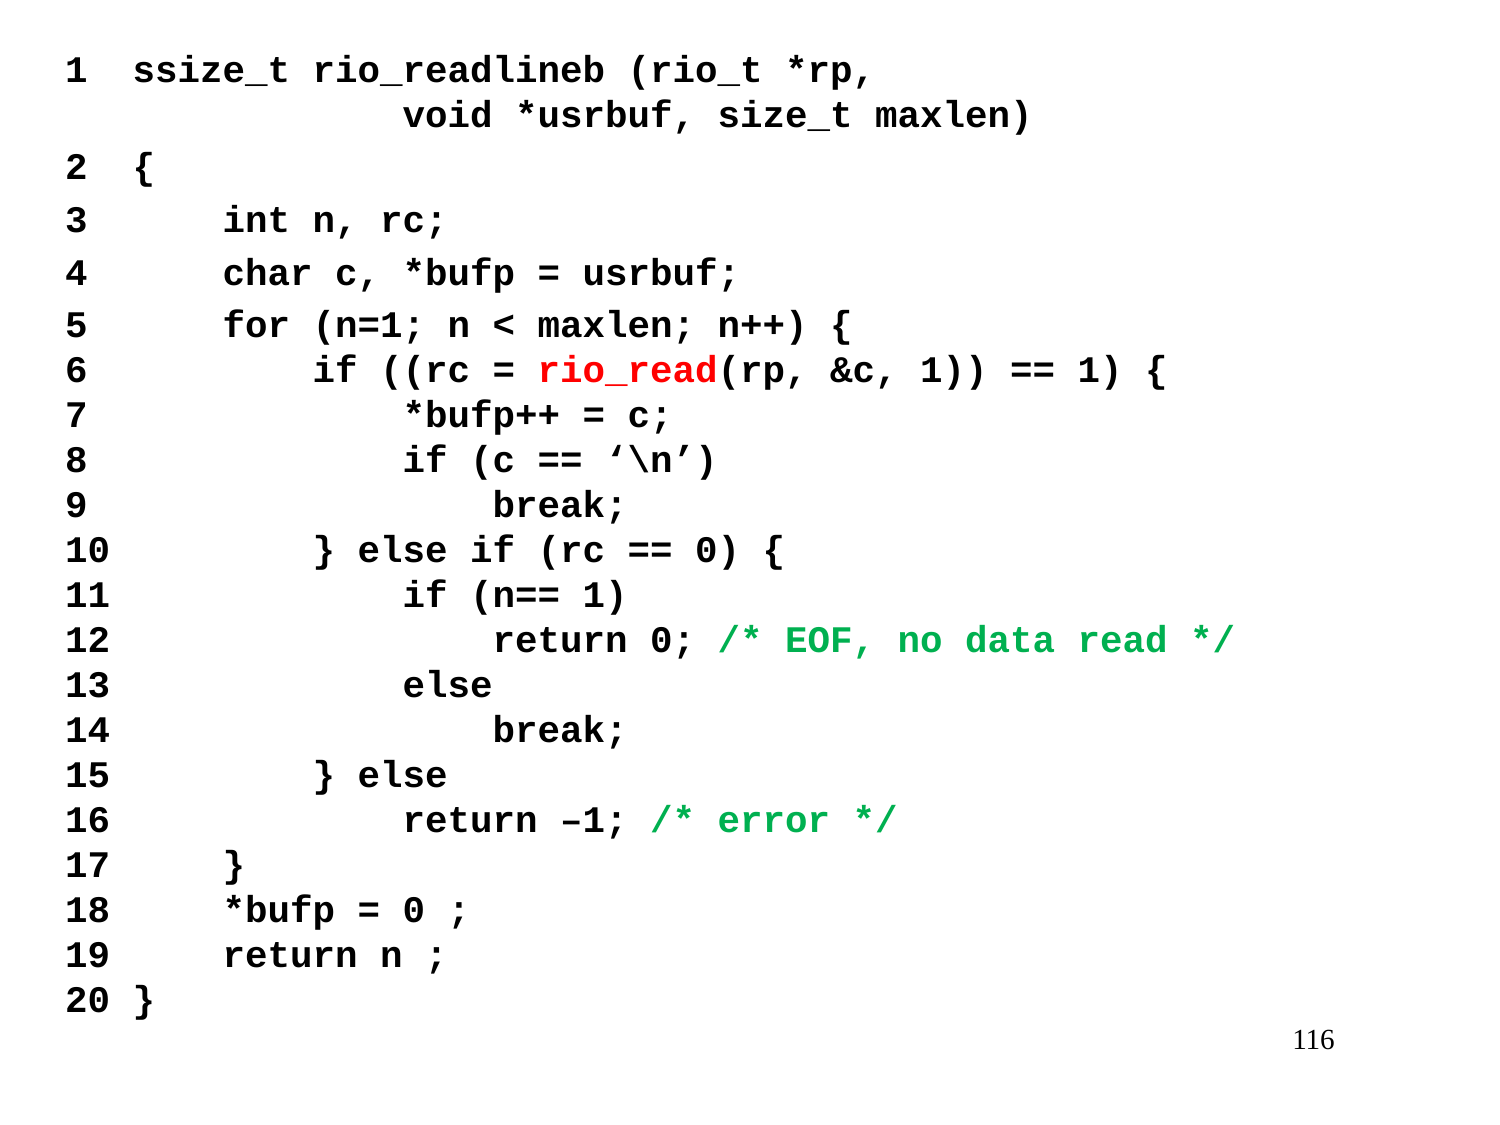

1  ssize_t rio_readlineb (rio_t *rp,
               void *usrbuf, size_t maxlen)
2  {
3      int n, rc;
4      char c, *bufp = usrbuf;
5      for (n=1; n < maxlen; n++) {
6          if ((rc = rio_read(rp, &c, 1)) == 1) {
7              *bufp++ = c;
8              if (c == ‘\n’)
9                  break;
10         } else if (rc == 0) {
11             if (n== 1)
12                 return 0; /* EOF, no data read */
13             else
14                 break;
15         } else
16             return –1; /* error */
17     }
18     *bufp = 0 ;
19     return n ;
20 }

# 116